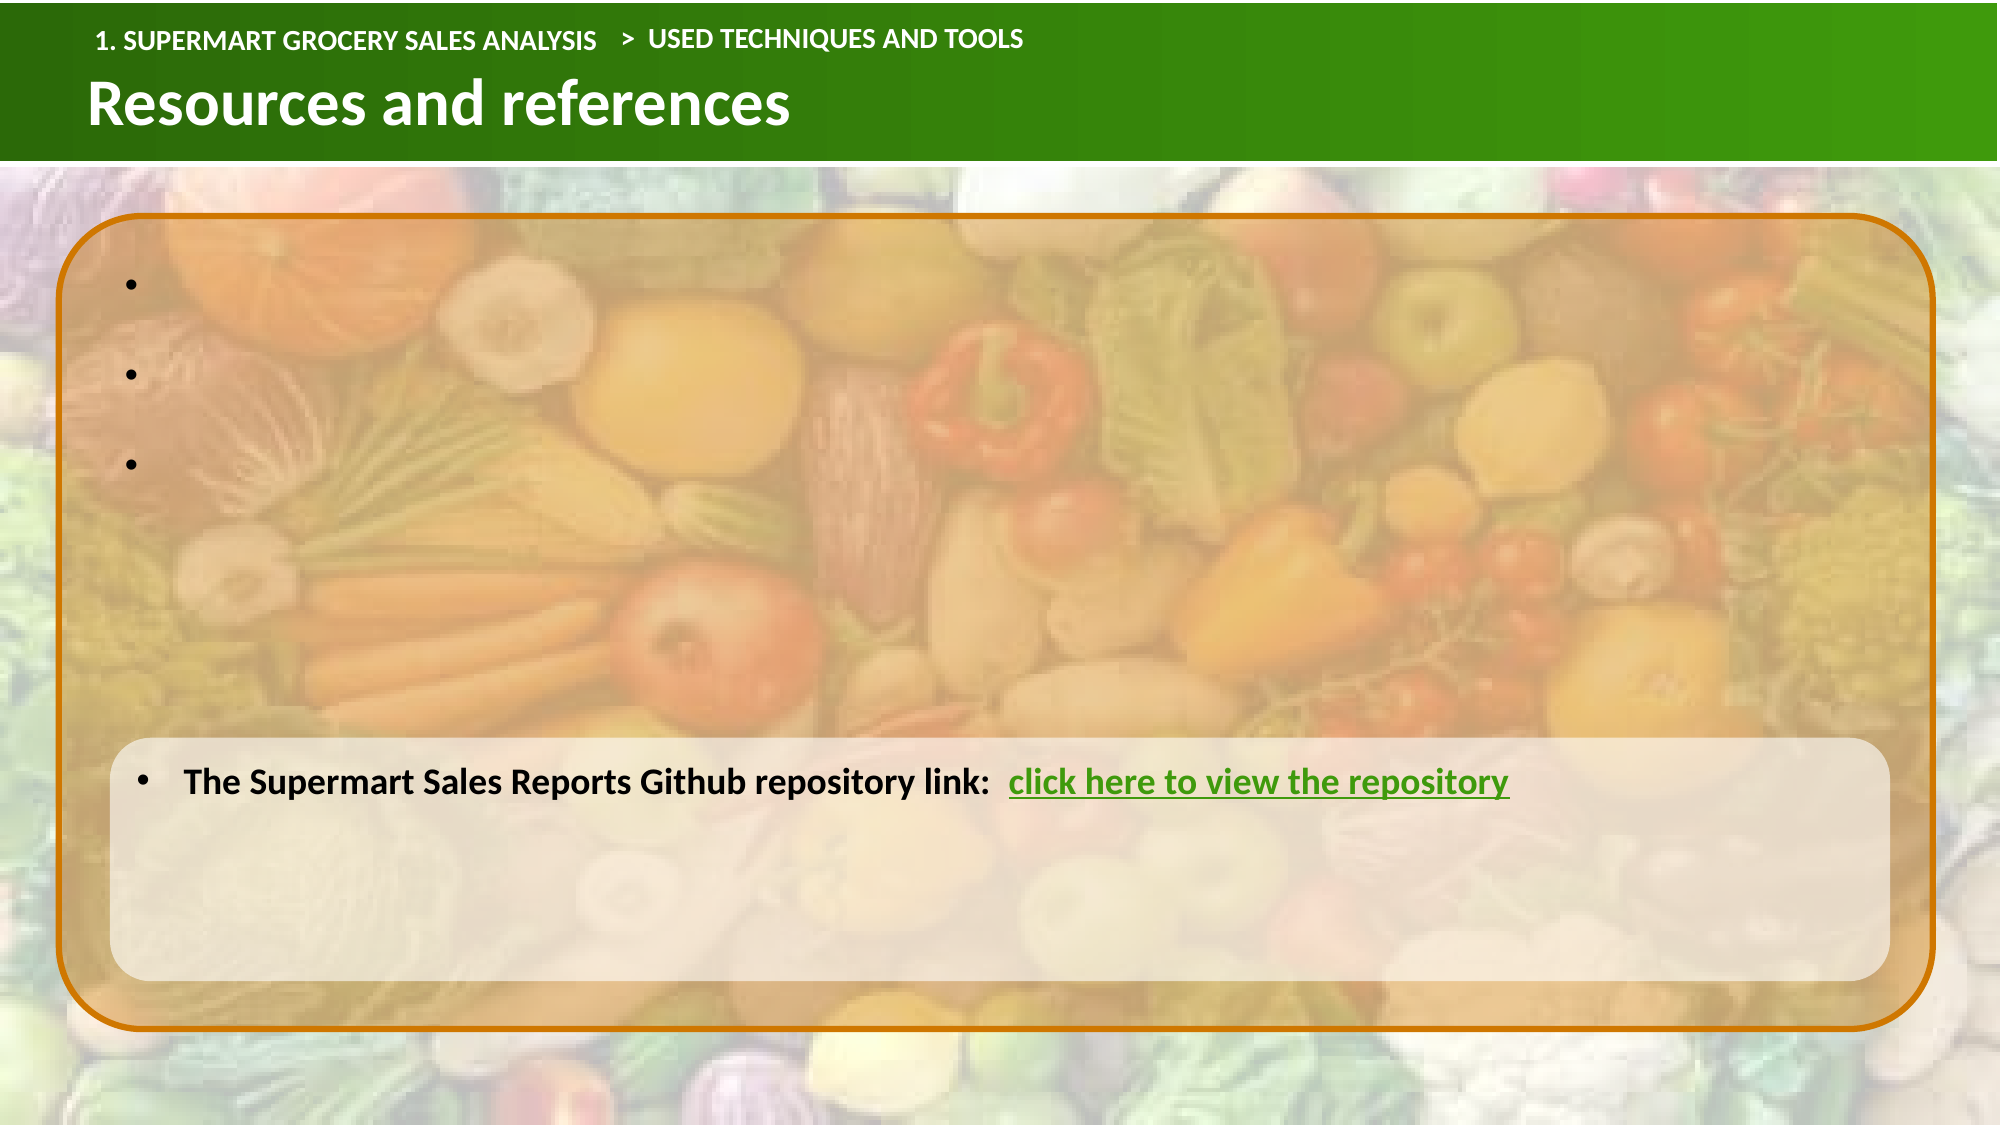

1. SUPERMART GROCERY SALES ANALYSIS
DATA ANALYST AND ANALYTICS INTERNSHIP
PROJECTS SUBMITTED:
>  USED TECHNIQUES AND TOOLS
Resources and references

The step by step process of this project is uploaded on my github page. Feel free to visit and check it.

The repository contains the original dataset along with the excel files I had exported and a power BI file.

Most of the techniques I used were learnt from the Unified Mentor project pdf file
The Supermart Sales Reports Github repository link:  click here to view the repository
2. COMPANIES VALUATION ANALYSIS
3. MOVIE RECOMMENDER SYSTEMS